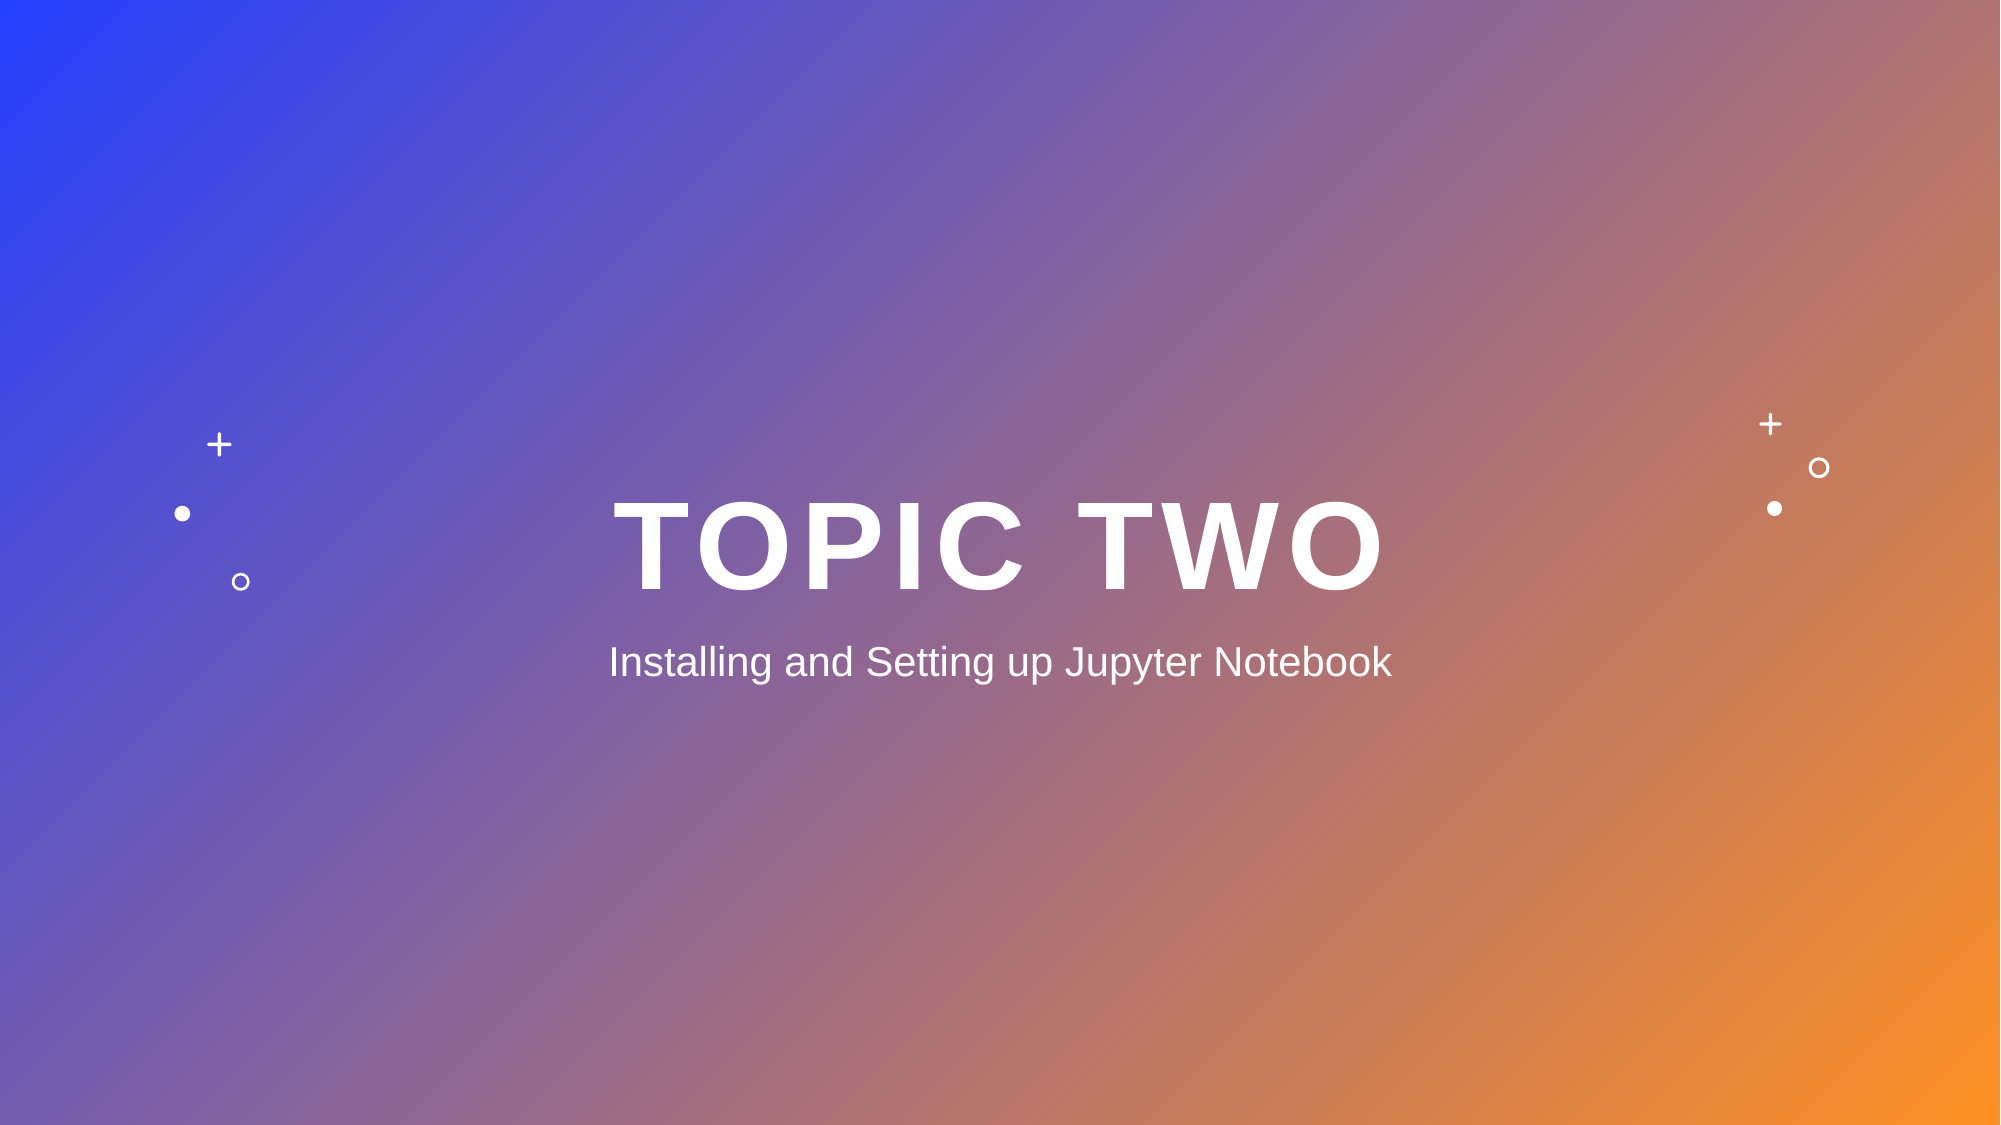

# Topic Two
Installing and Setting up Jupyter Notebook